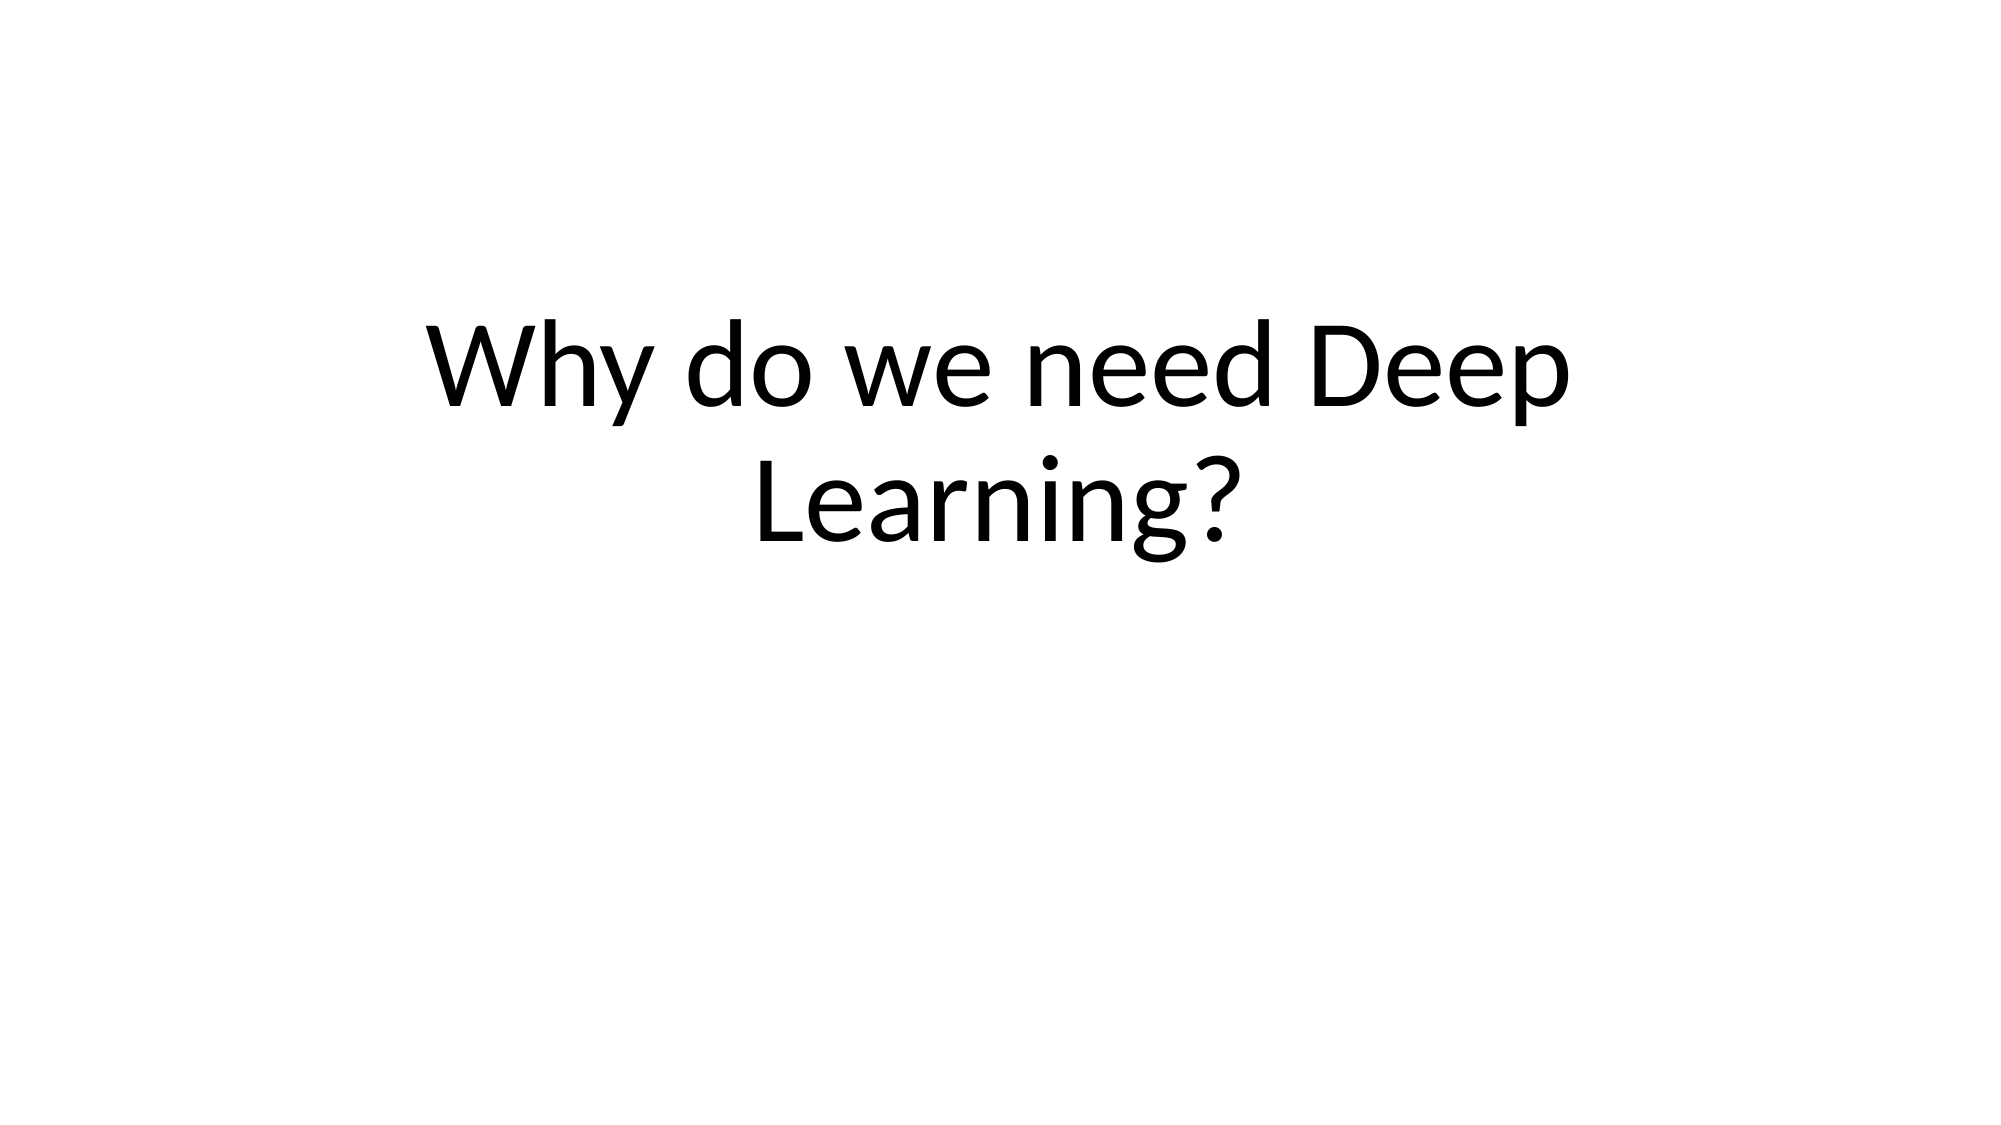

# Why do we need Deep Learning?